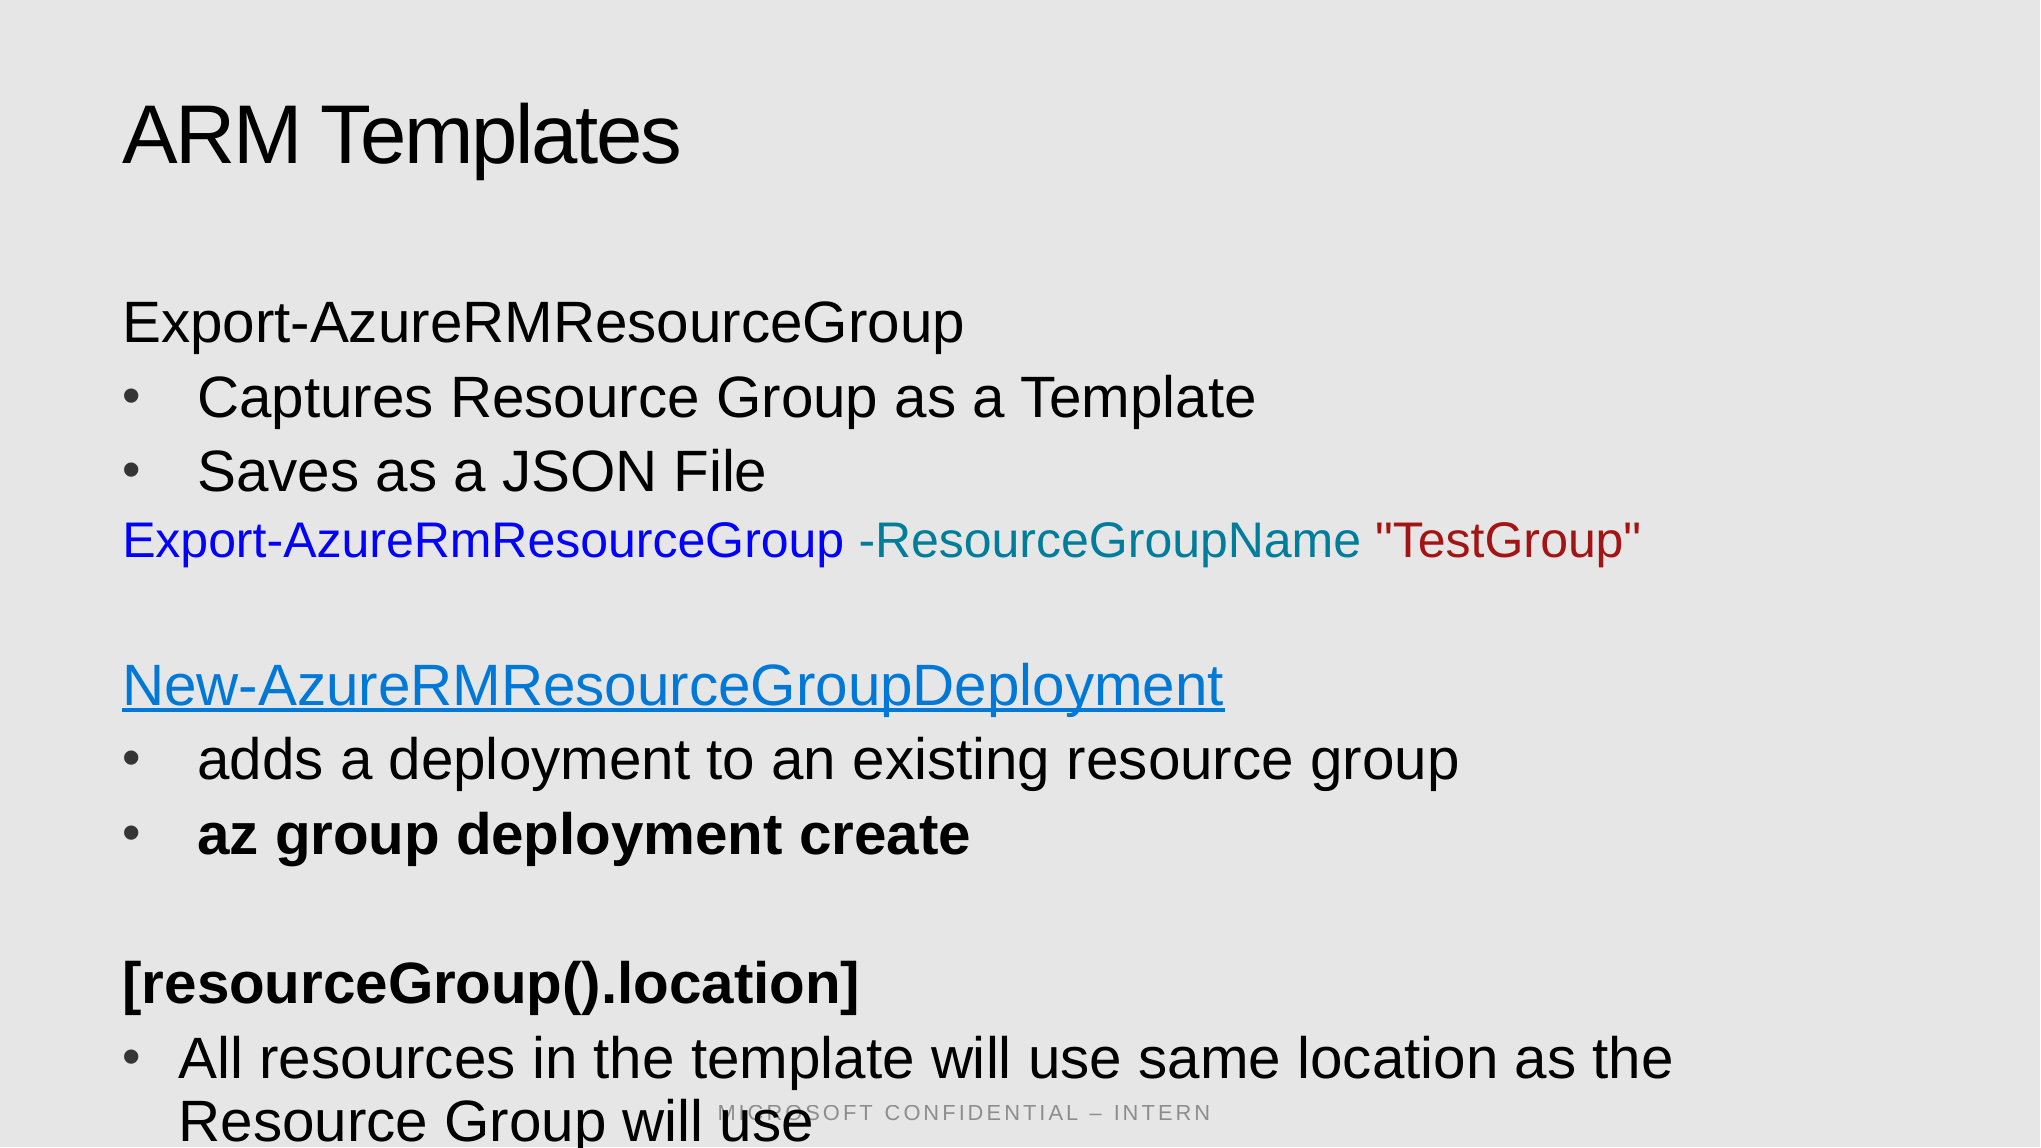

# ARM Templates
Export-AzureRMResourceGroup
Captures Resource Group as a Template
Saves as a JSON File
Export-AzureRmResourceGroup -ResourceGroupName "TestGroup"

New-AzureRMResourceGroupDeployment
adds a deployment to an existing resource group
az group deployment create

[resourceGroup().location]
All resources in the template will use same location as the Resource Group will use